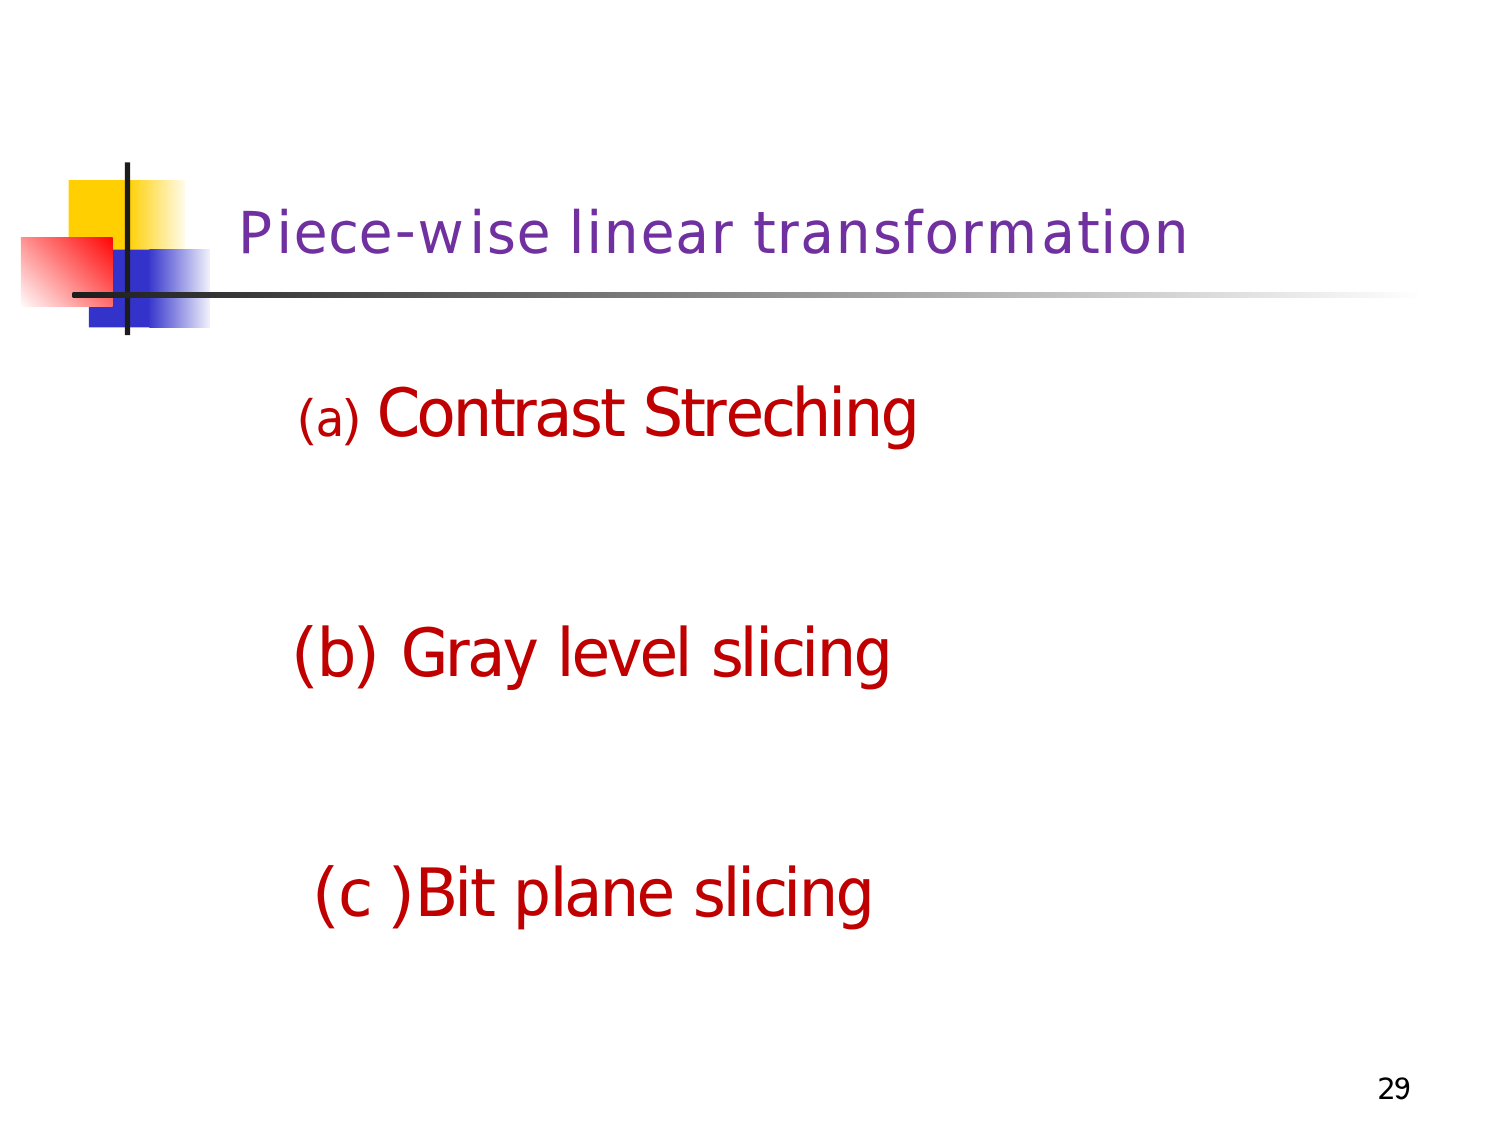

Piece-wise linear transformation
       (a) Contrast Streching

     (b) Gray level slicing

      (c )Bit plane slicing
29